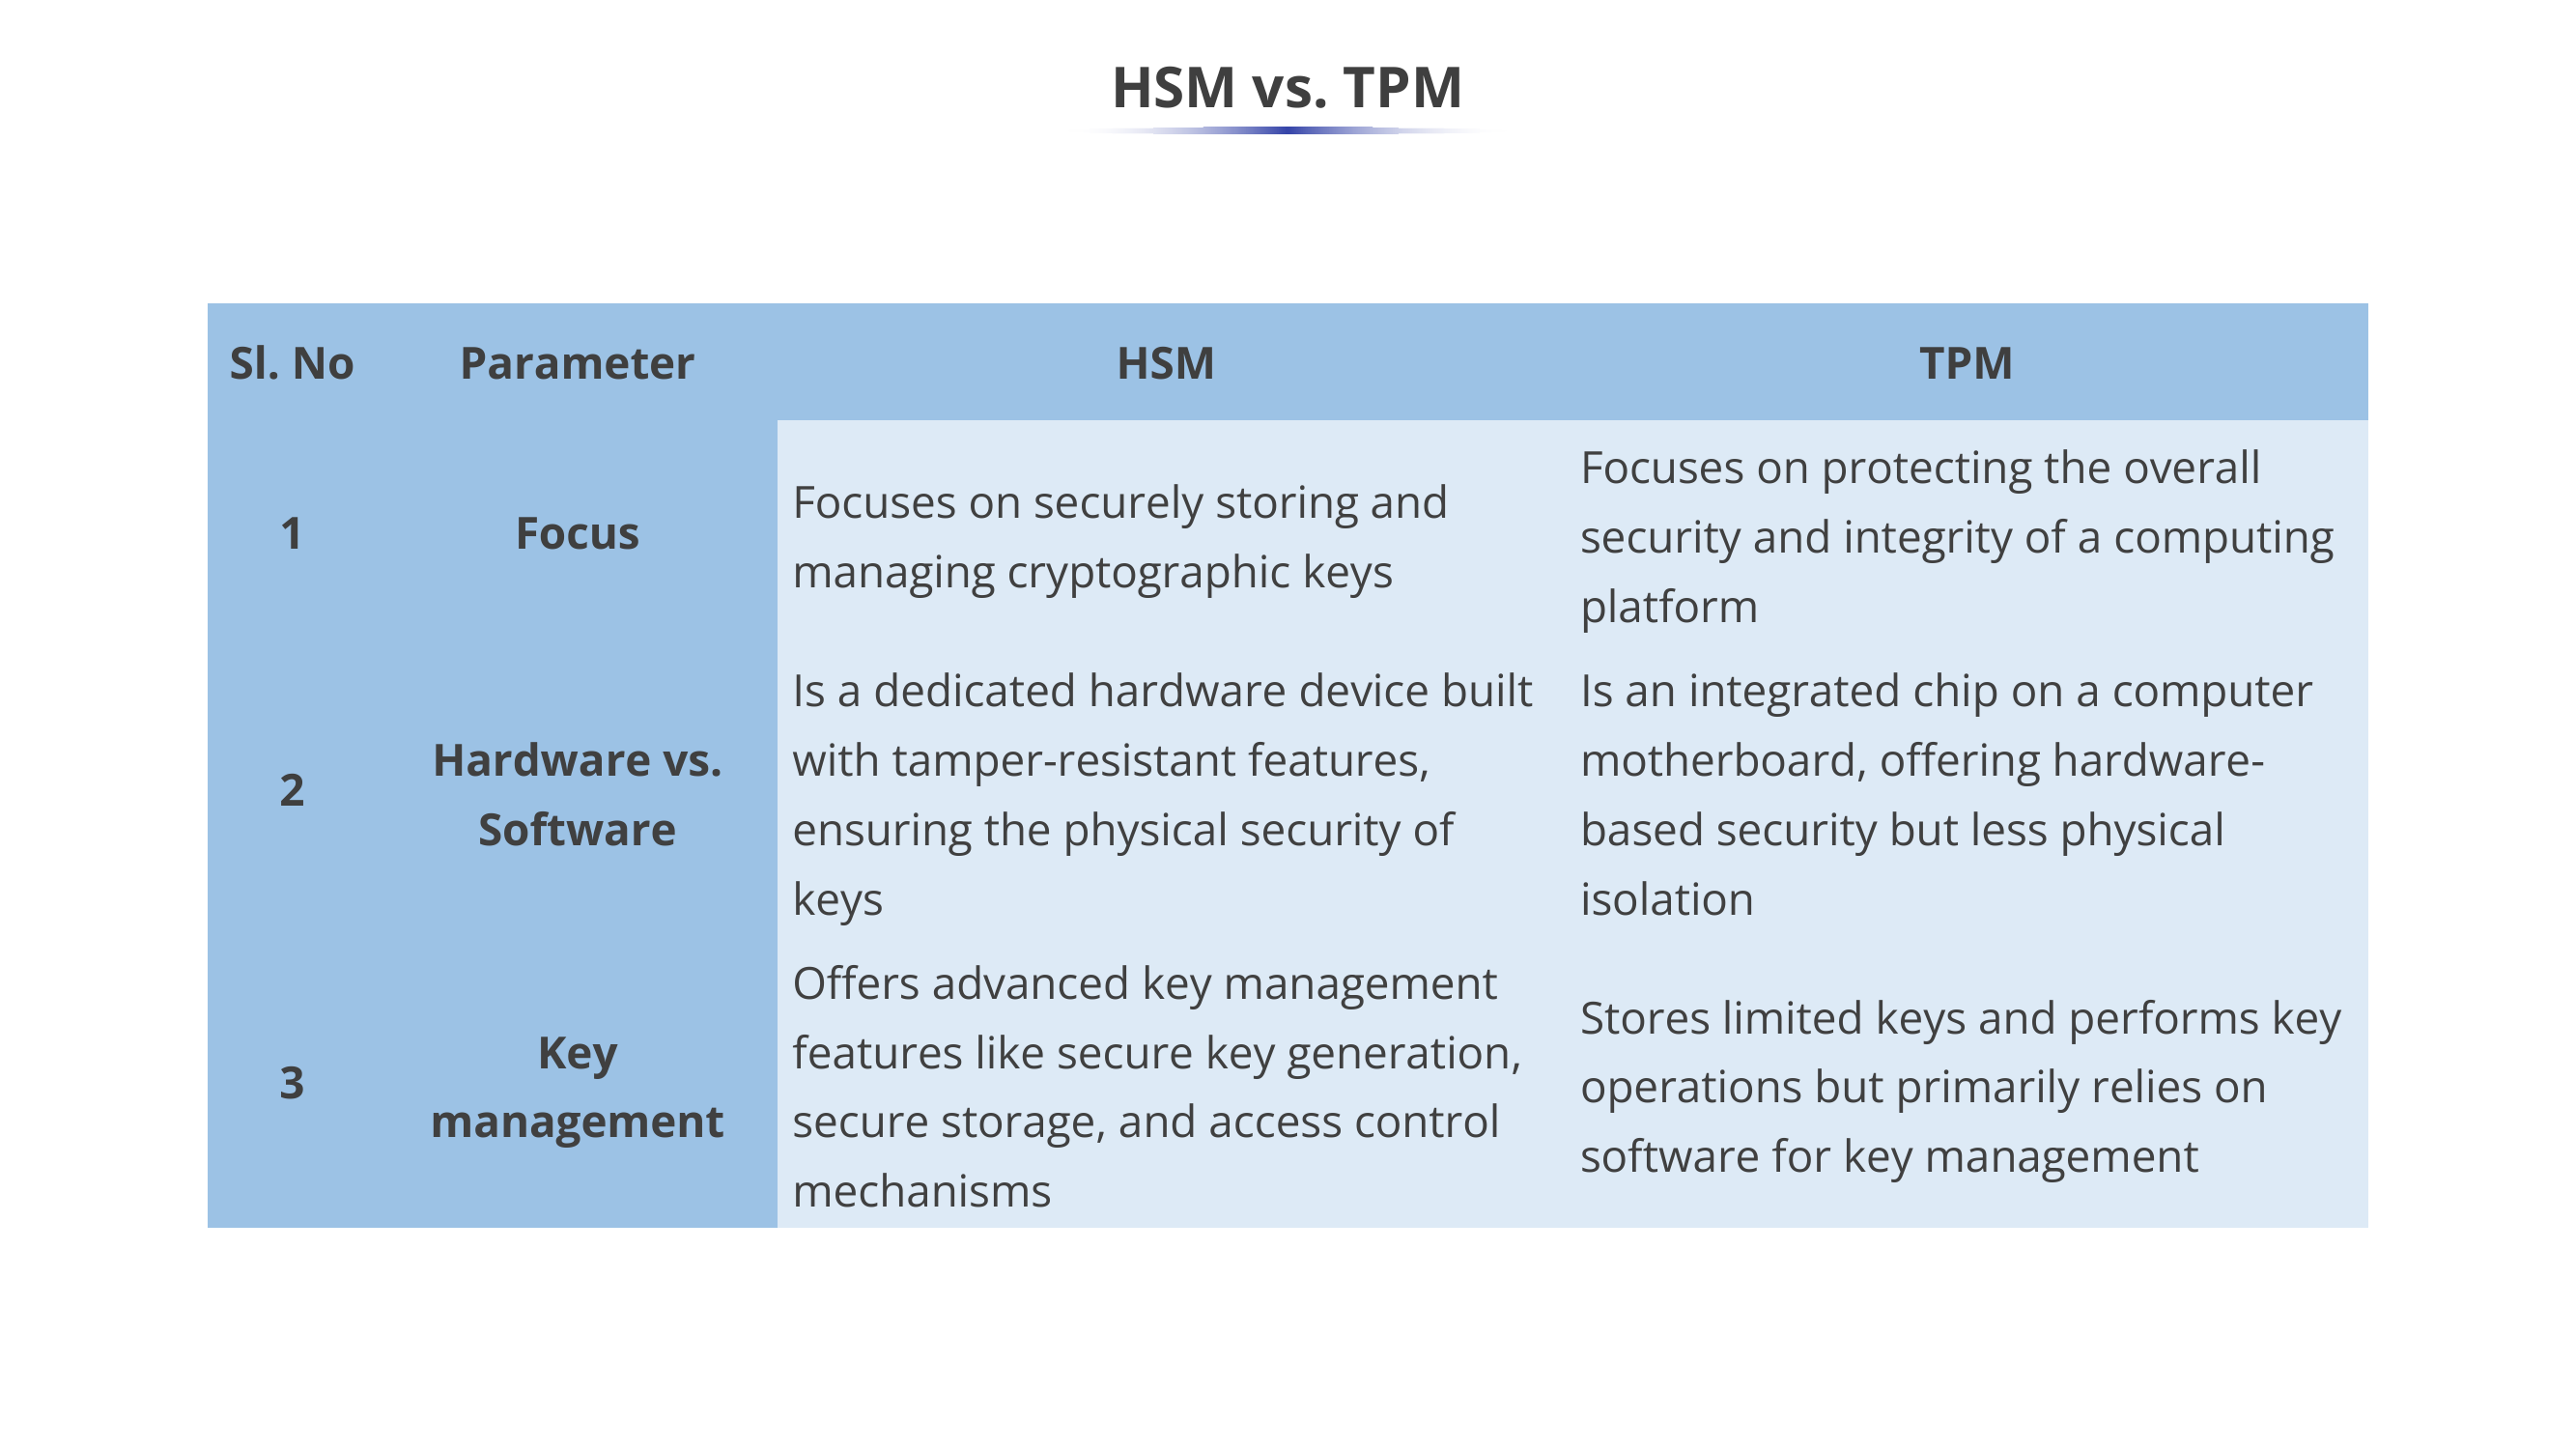

# HSM vs. TPM

| Sl. No | Parameter | HSM | TPM |
| --- | --- | --- | --- |
| 1 | Focus | Focuses on securely storing and managing cryptographic keys | Focuses on protecting the overall security and integrity of a computing platform |
| 2 | Hardware vs. Software | Is a dedicated hardware device built with tamper-resistant features, ensuring the physical security of keys | Is an integrated chip on a computer motherboard, offering hardware-based security but less physical isolation |
| 3 | Key management | Offers advanced key management features like secure key generation, secure storage, and access control mechanisms | Stores limited keys and performs key operations but primarily relies on software for key management |